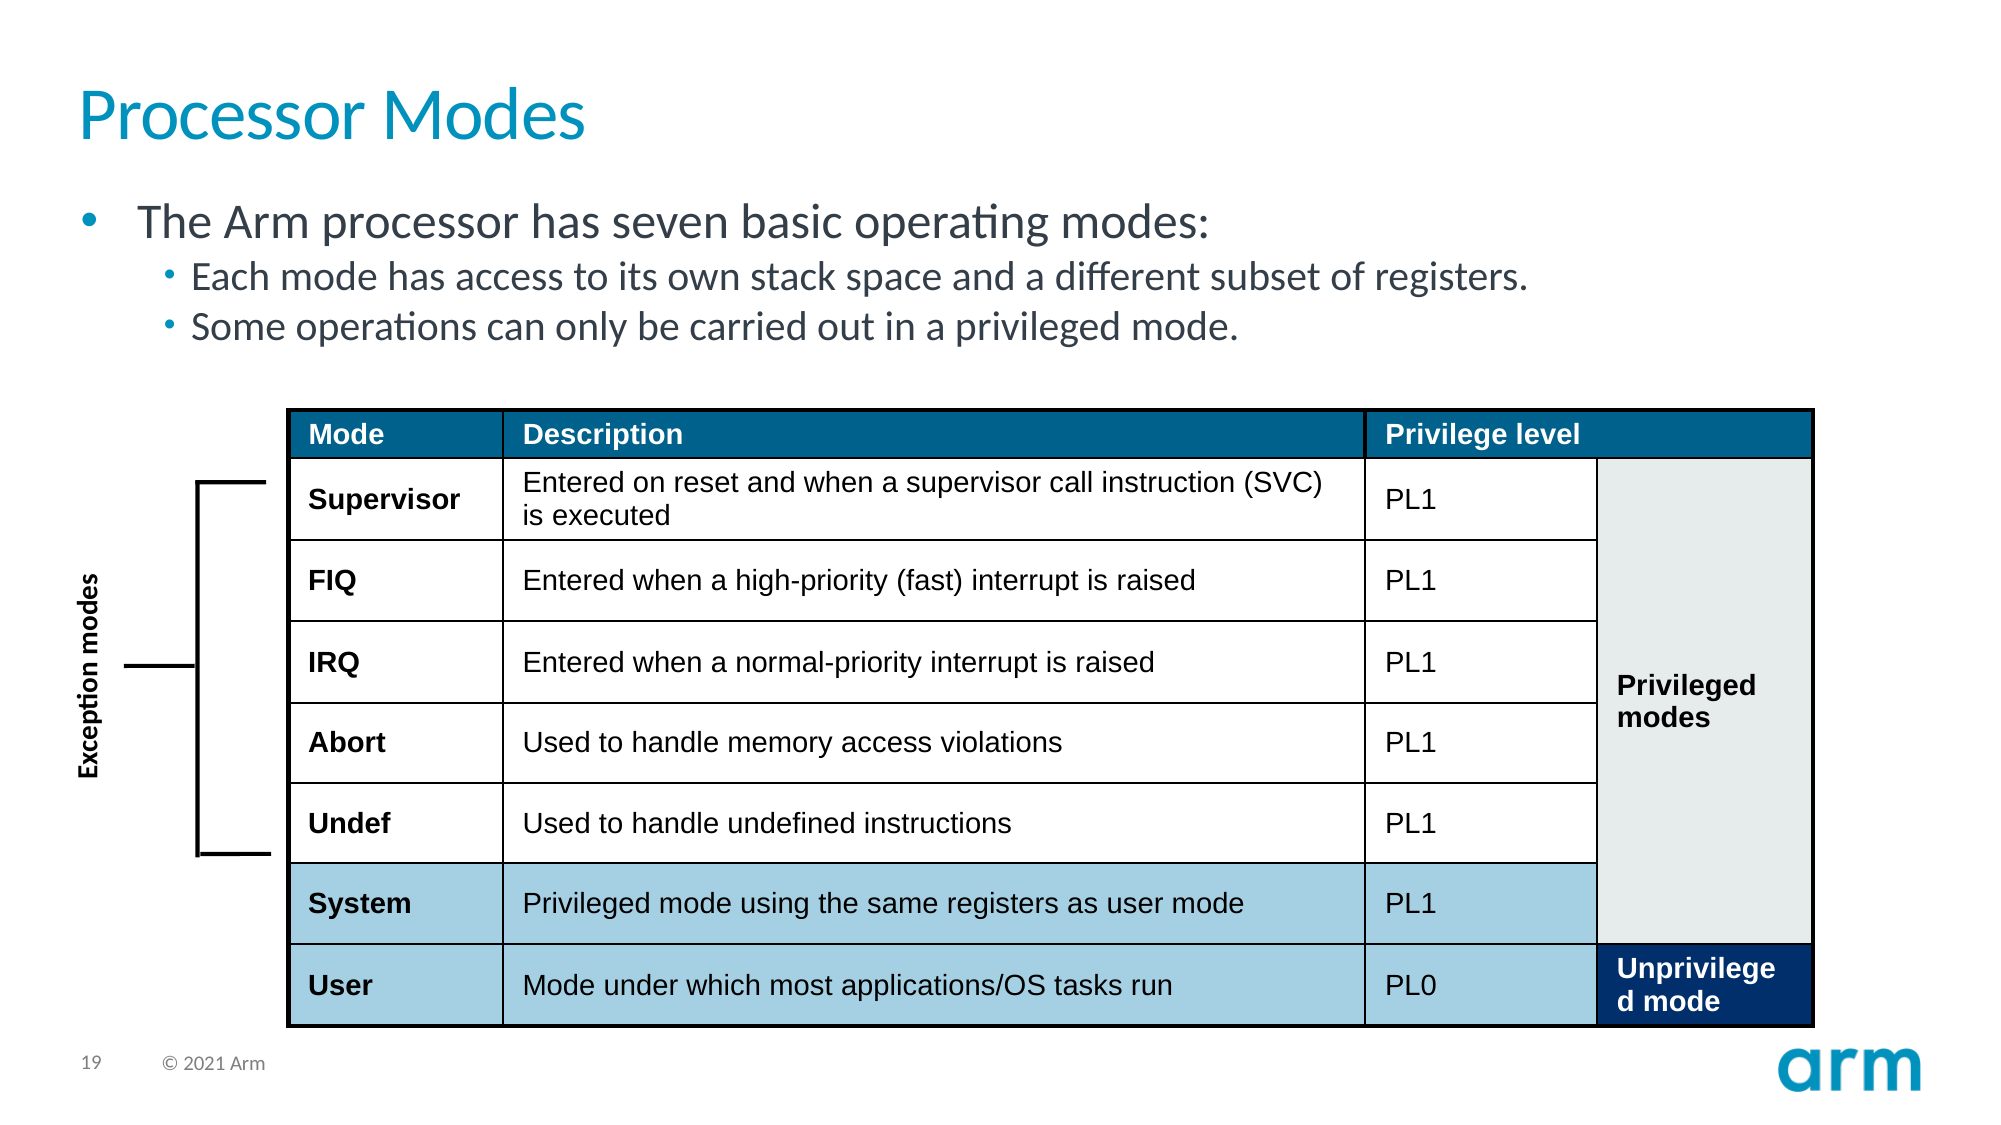

# Processor Modes
The Arm processor has seven basic operating modes:
Each mode has access to its own stack space and a different subset of registers.
Some operations can only be carried out in a privileged mode.
| Mode | Description | Privilege level |  |
| --- | --- | --- | --- |
| Supervisor | Entered on reset and when a supervisor call instruction (SVC) is executed | PL1 | Privileged modes |
| FIQ | Entered when a high-priority (fast) interrupt is raised | PL1 |  |
| IRQ | Entered when a normal-priority interrupt is raised | PL1 |  |
| Abort | Used to handle memory access violations | PL1 |  |
| Undef | Used to handle undefined instructions | PL1 |  |
| System | Privileged mode using the same registers as user mode | PL1 |  |
| User | Mode under which most applications/OS tasks run | PL0 | Unprivileged mode |

Exception modes